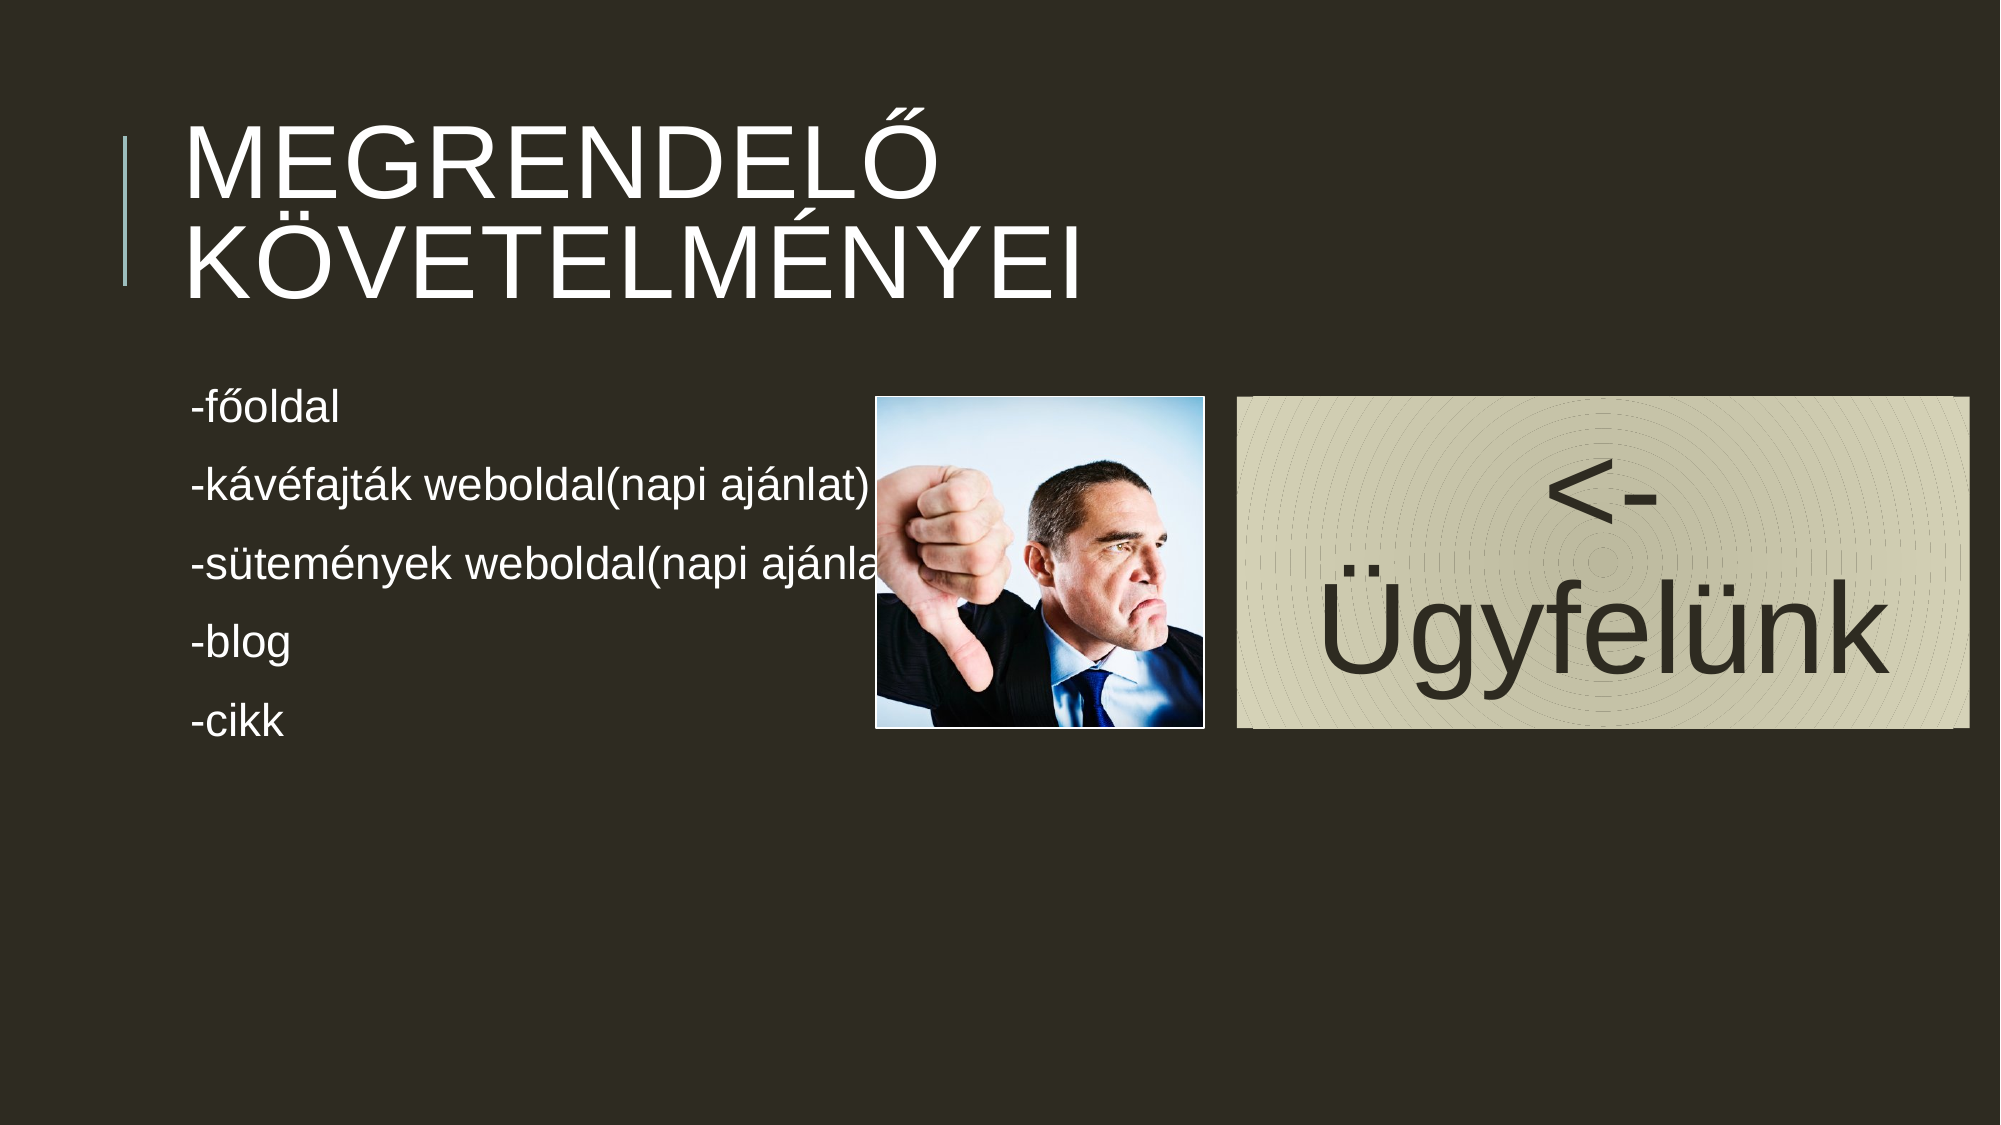

# Megrendelő követelményei
<-Ügyfelünk
-főoldal
-kávéfajták weboldal(napi ajánlat)
-sütemények weboldal(napi ajánlat)
-blog
-cikk